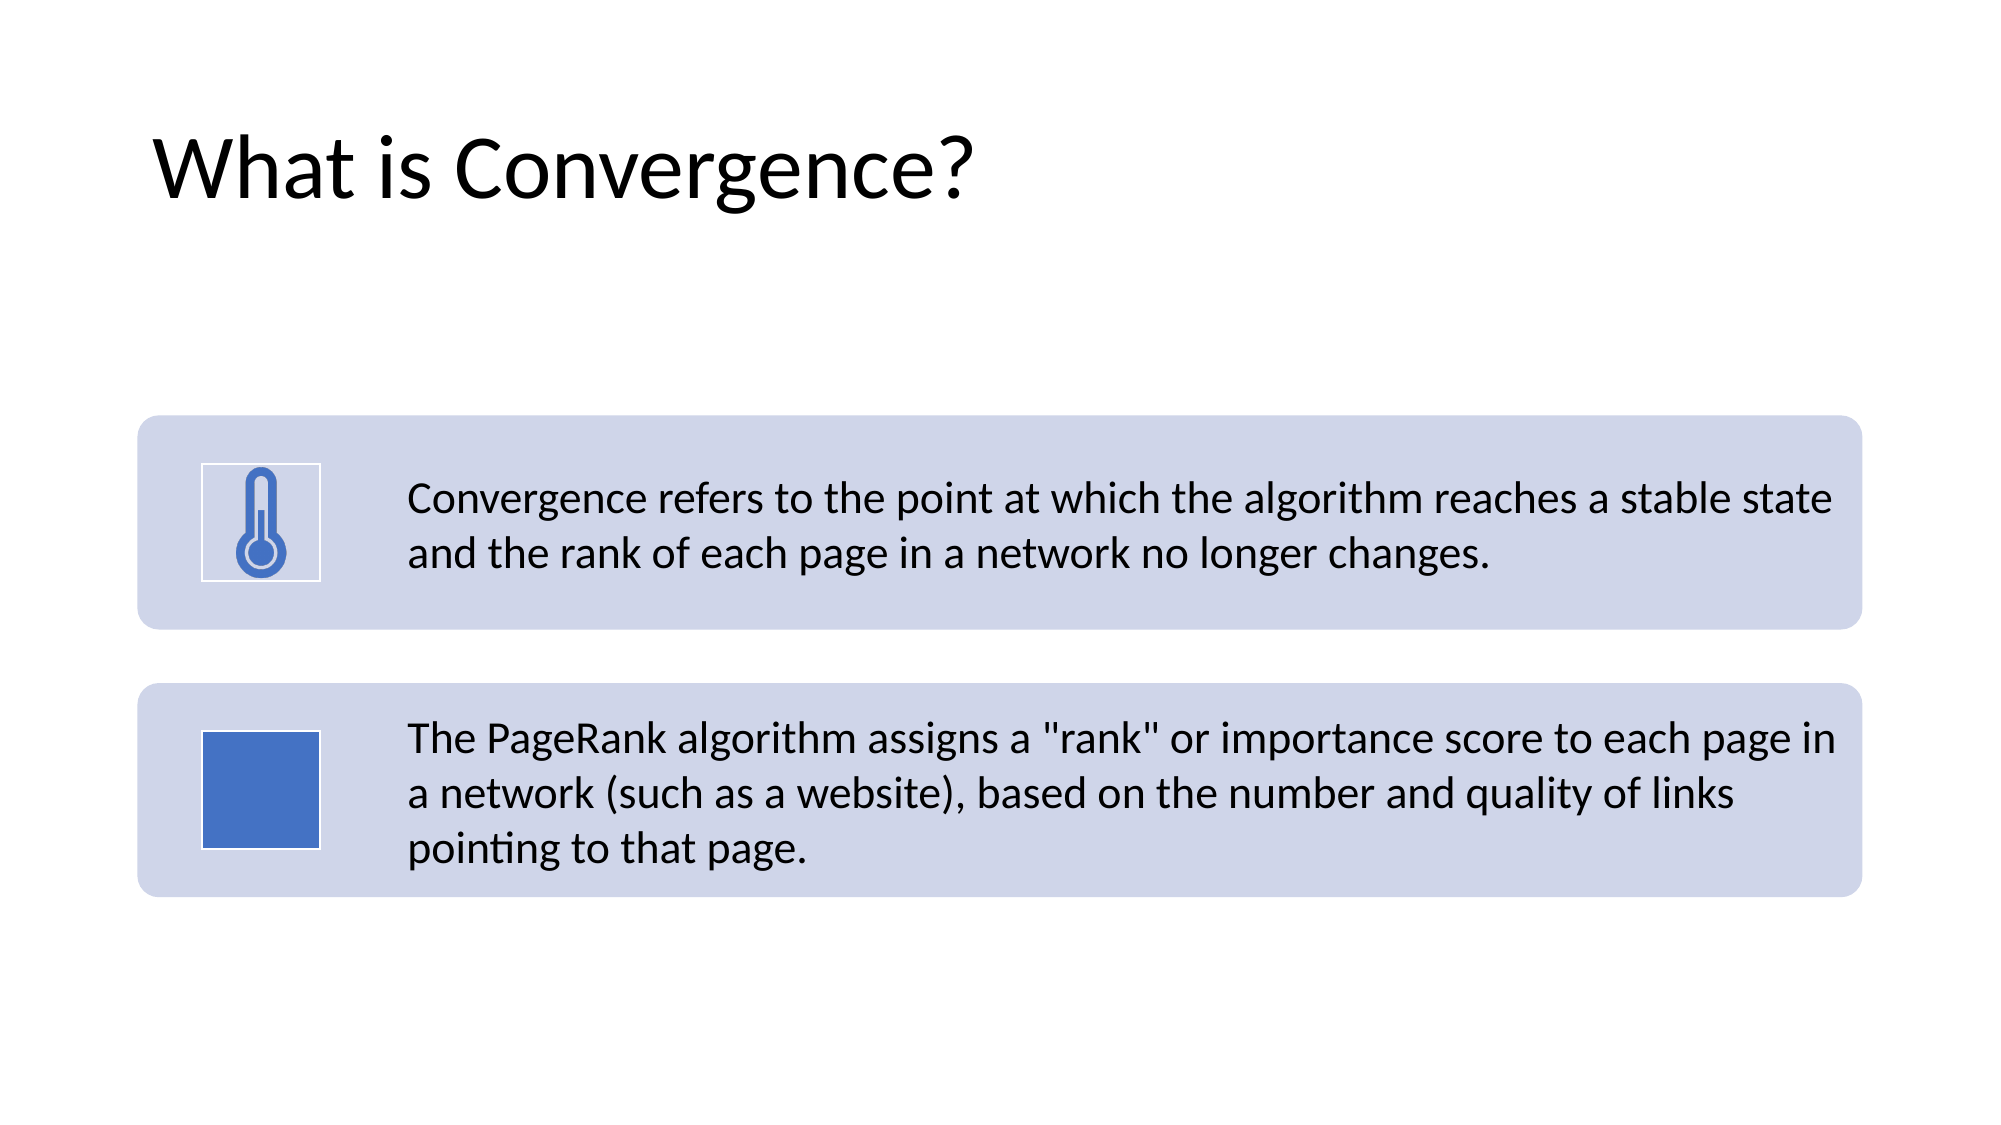

# What is Convergence?
Convergence refers to the point at which the algorithm reaches a stable state and the rank of each page in a network no longer changes.
The PageRank algorithm assigns a "rank" or importance score to each page in a network (such as a website), based on the number and quality of links pointing to that page.